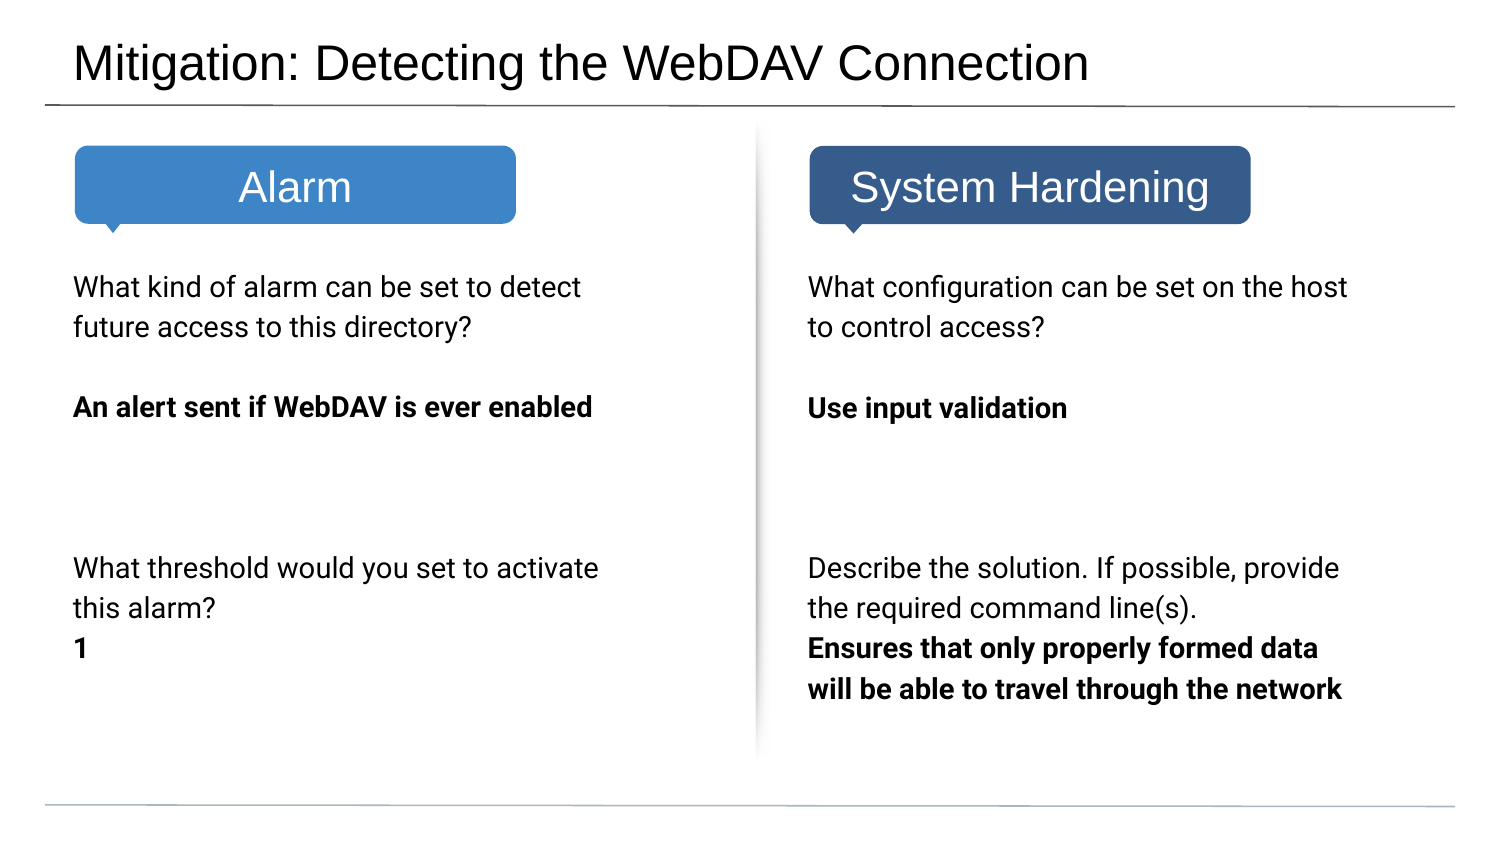

# Mitigation: Detecting the WebDAV Connection
What kind of alarm can be set to detect future access to this directory?

An alert sent if WebDAV is ever enabled

What threshold would you set to activate this alarm?
1
What configuration can be set on the host to control access?

Use input validation

Describe the solution. If possible, provide the required command line(s).
Ensures that only properly formed data will be able to travel through the network